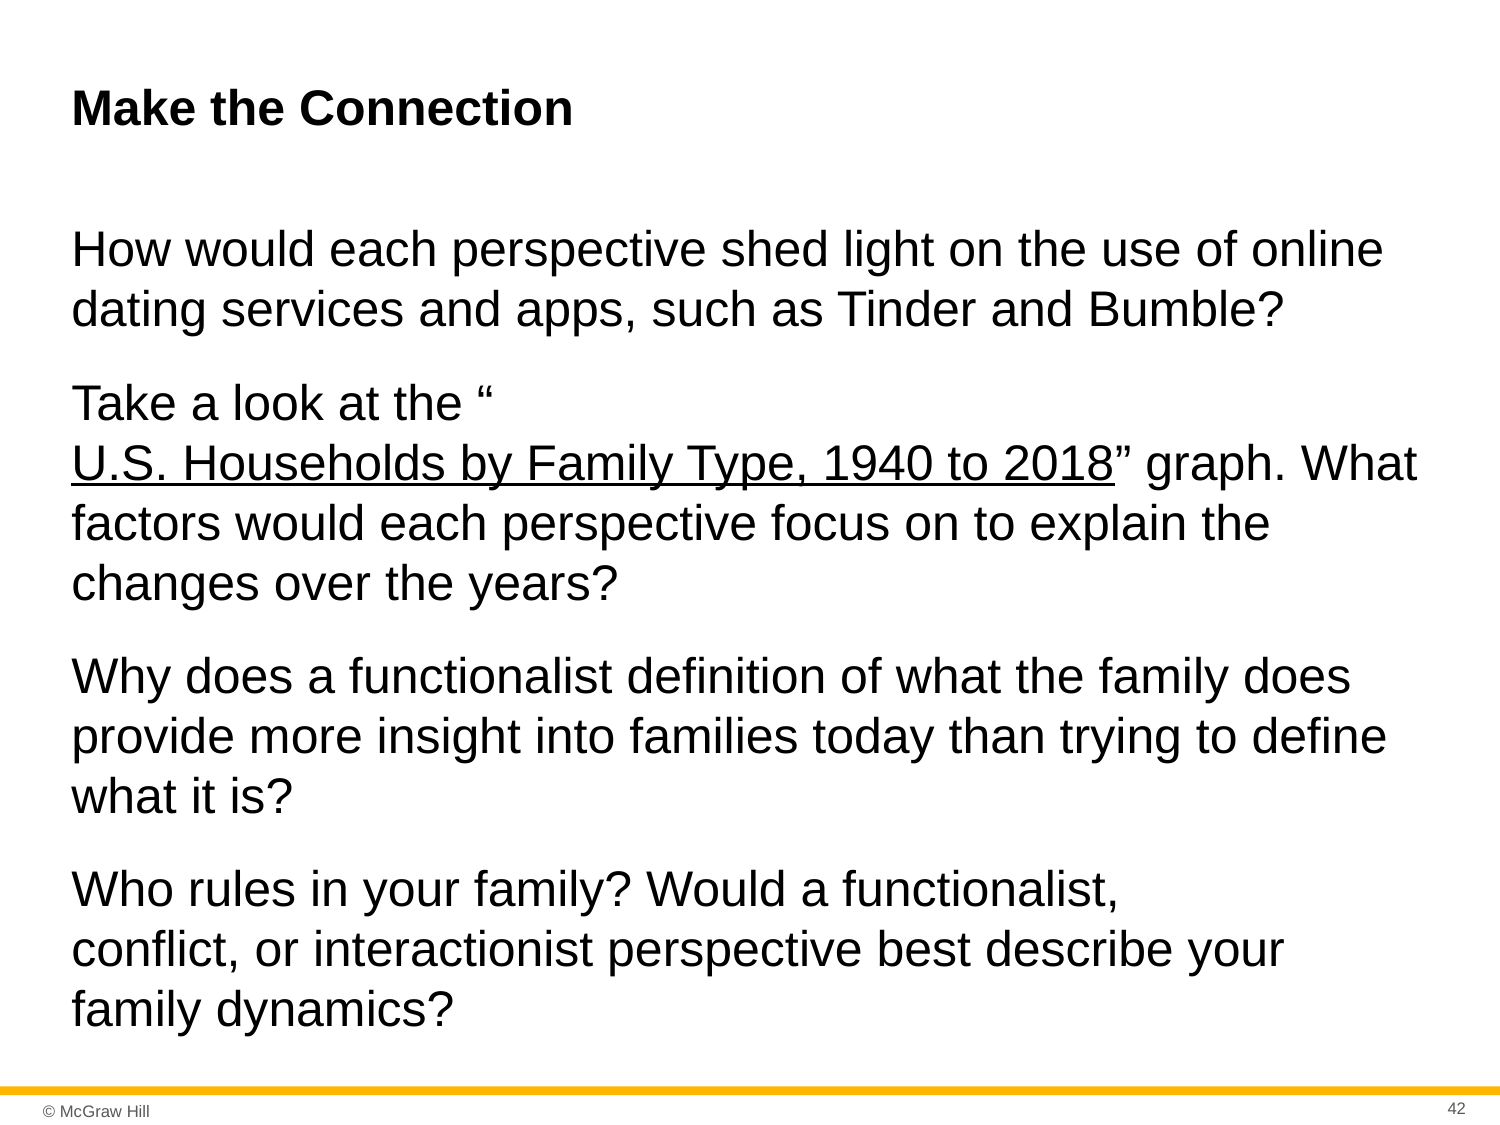

# Make the Connection
How would each perspective shed light on the use of online dating services and apps, such as Tinder and Bumble?
Take a look at the “U.S. Households by Family Type, 1940 to 2018” graph. What factors would each perspective focus on to explain the changes over the years?
Why does a functionalist definition of what the family does provide more insight into families today than trying to define what it is?
Who rules in your family? Would a functionalist,
conflict, or interactionist perspective best describe your family dynamics?